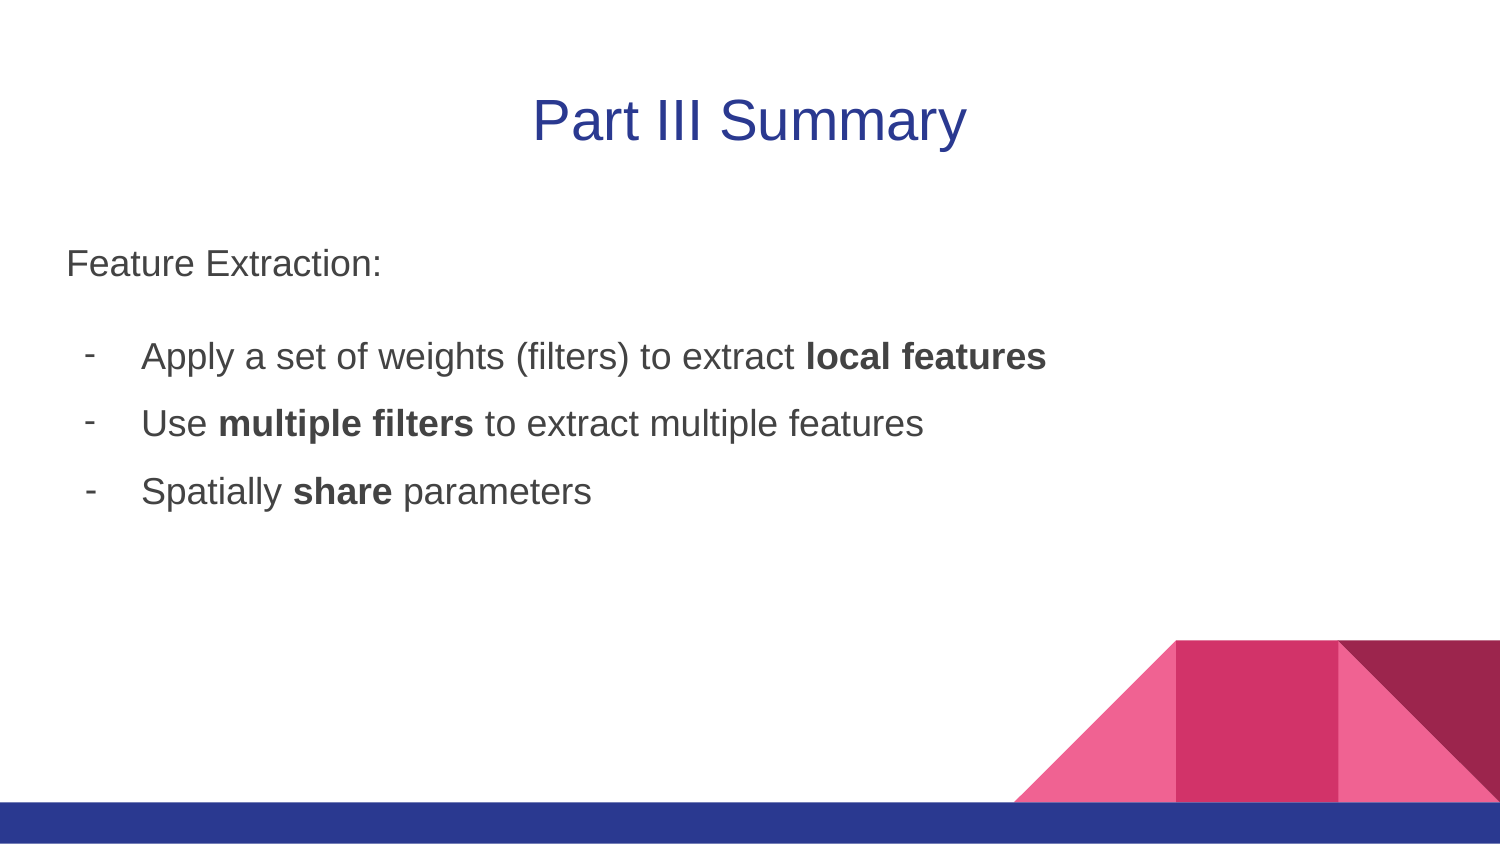

# Part III Summary
Feature Extraction:
Apply a set of weights (filters) to extract local features
Use multiple filters to extract multiple features
Spatially share parameters